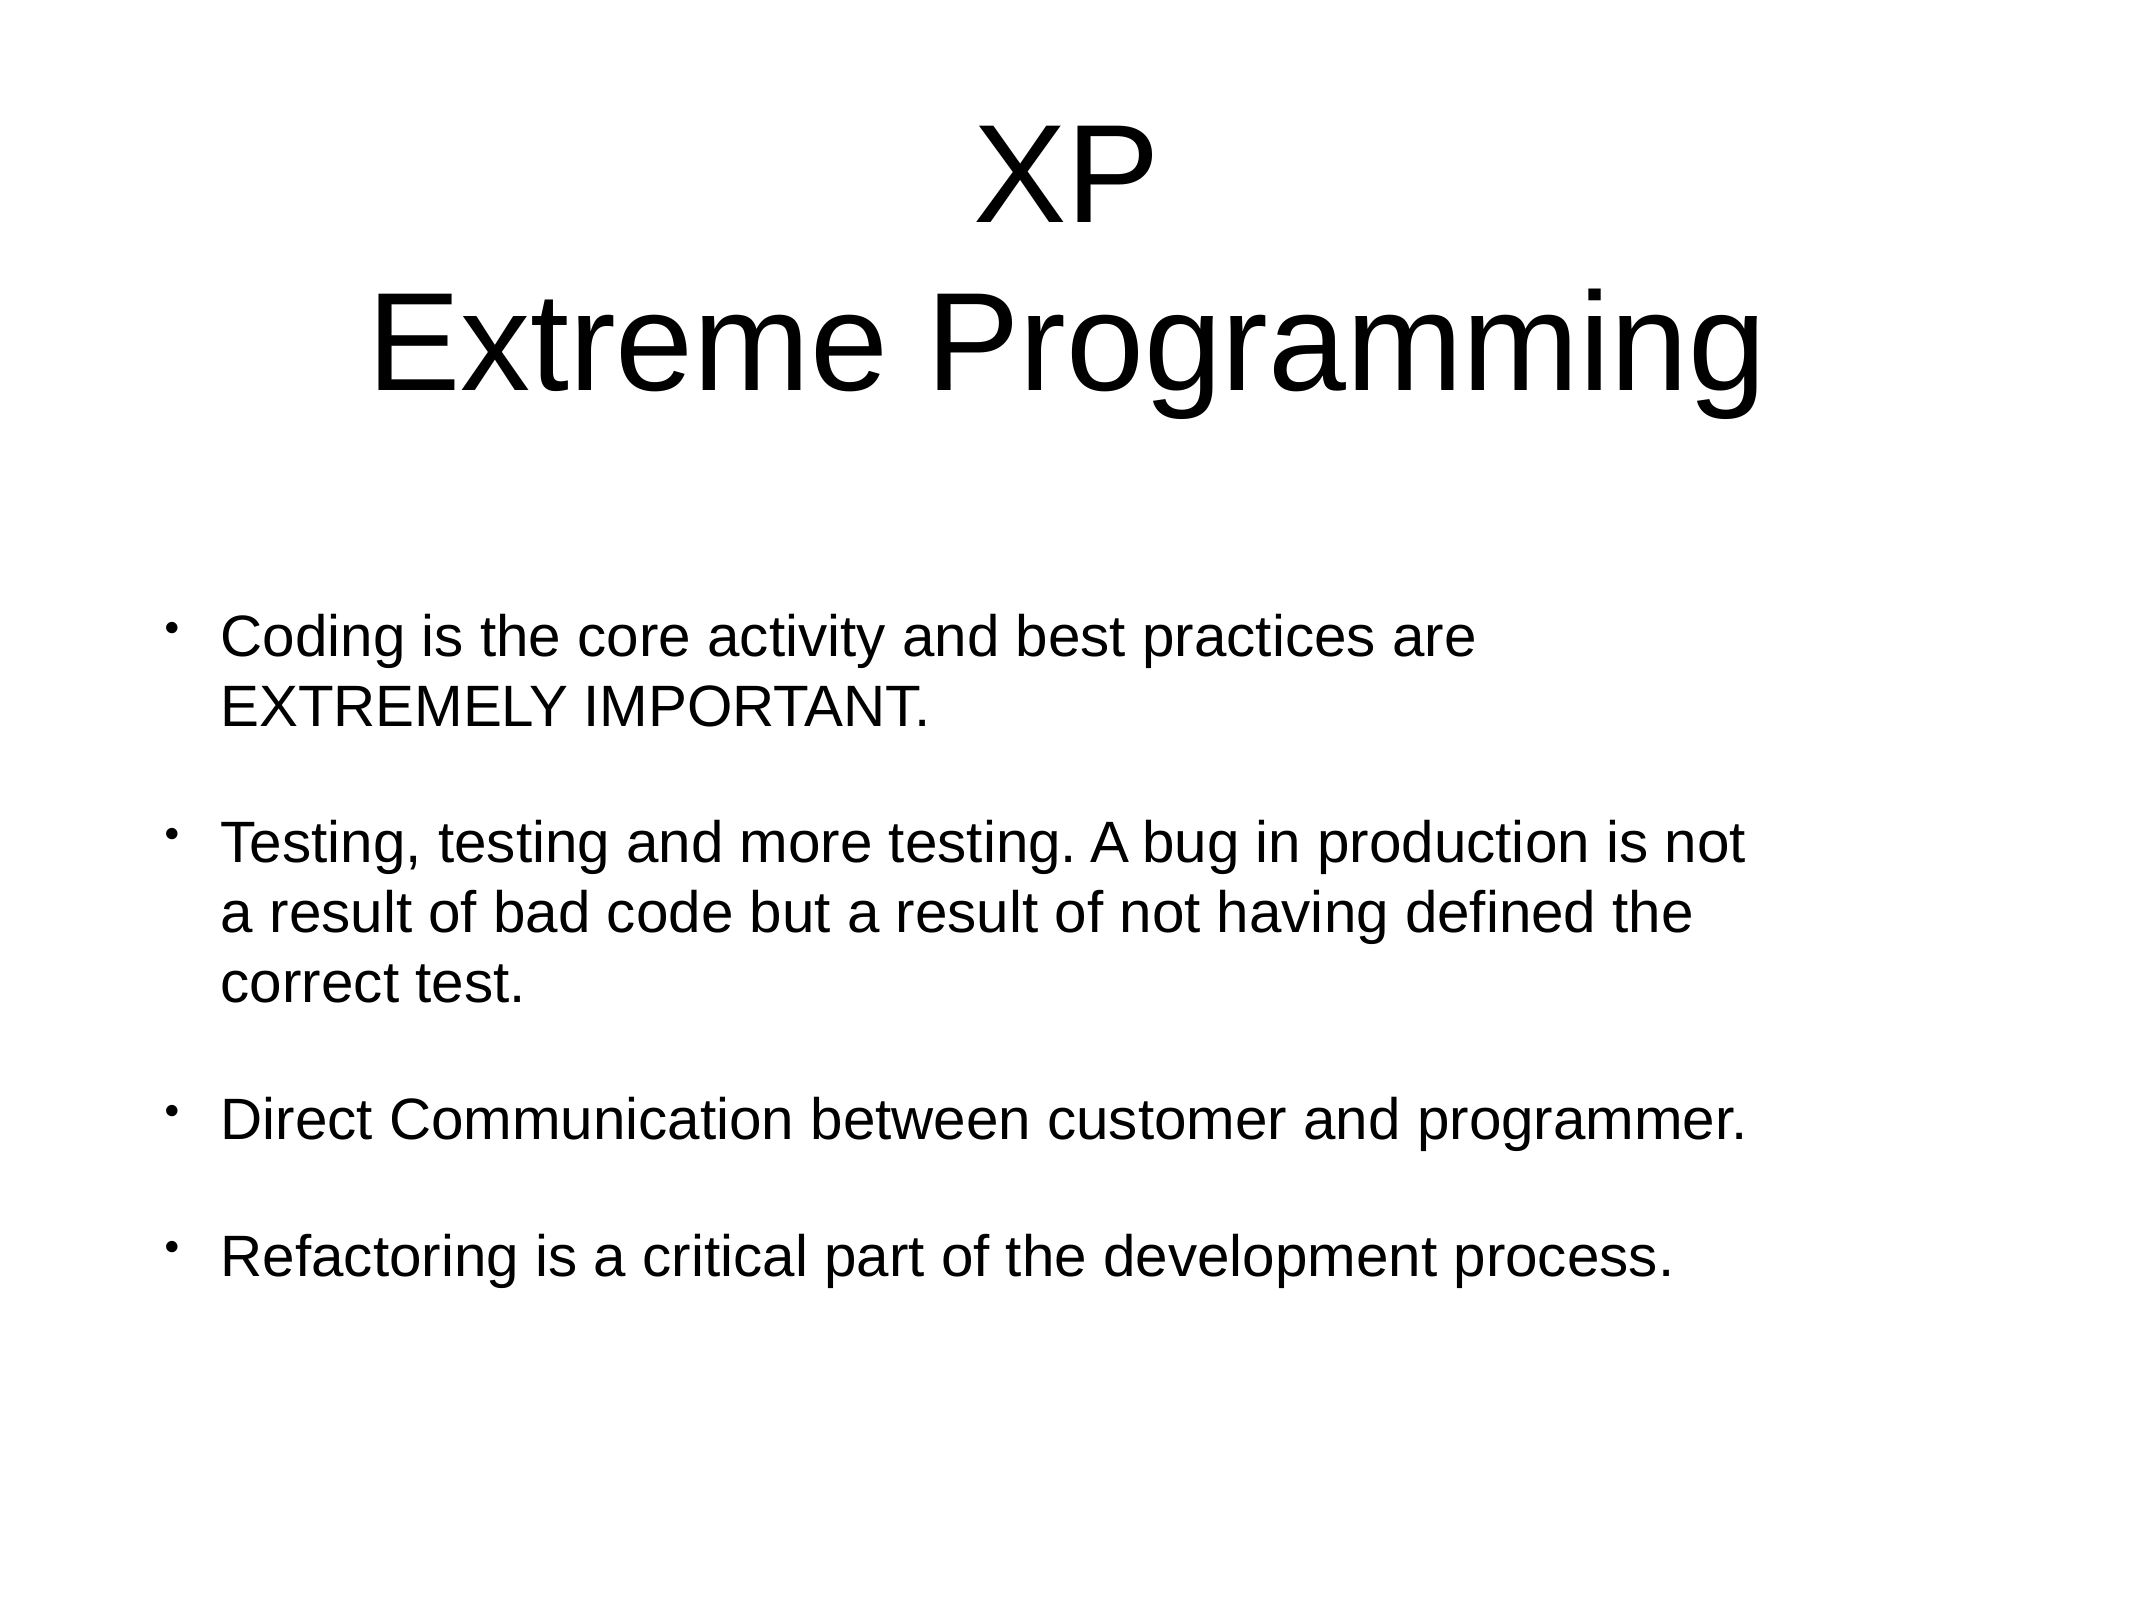

# XP
Extreme Programming
Coding is the core activity and best practices are EXTREMELY IMPORTANT.
Testing, testing and more testing. A bug in production is not a result of bad code but a result of not having defined the correct test.
Direct Communication between customer and programmer.
Refactoring is a critical part of the development process.